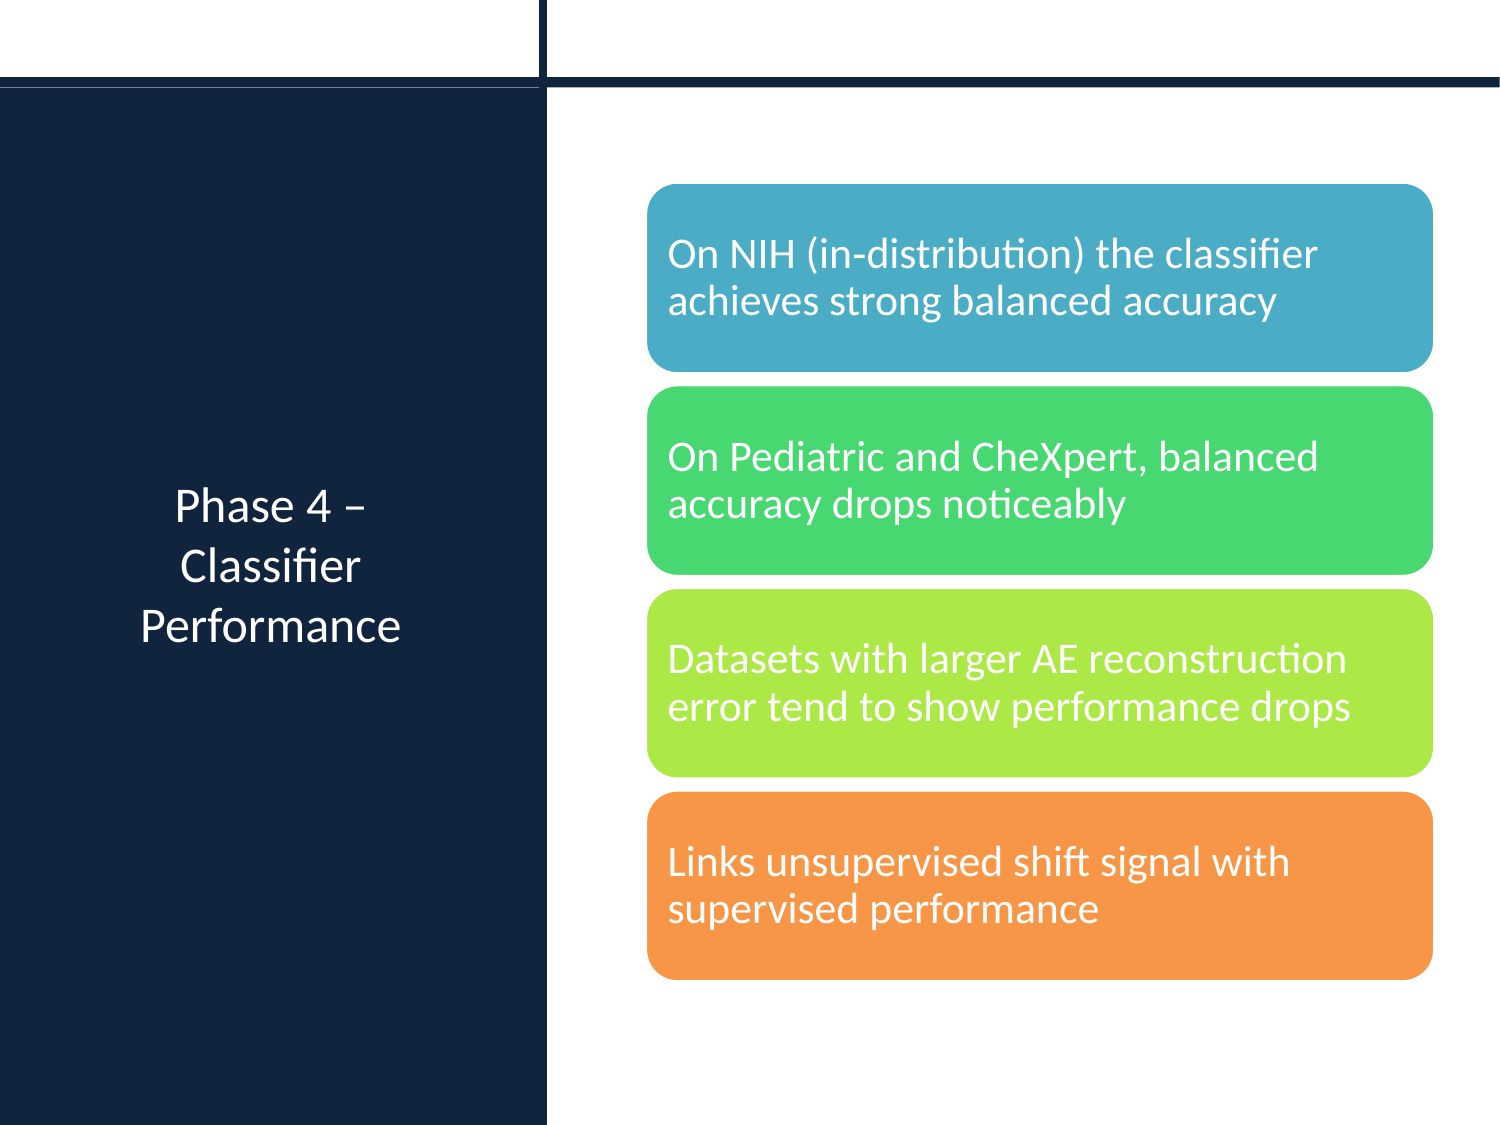

# Phase 4 – Classifier Performance

On NIH (in‑distribution) the classifier achieves strong balanced accuracy
On Pediatric and CheXpert, balanced accuracy drops noticeably
Datasets with larger AE reconstruction error tend to show performance drops
Links unsupervised shift signal with supervised performance